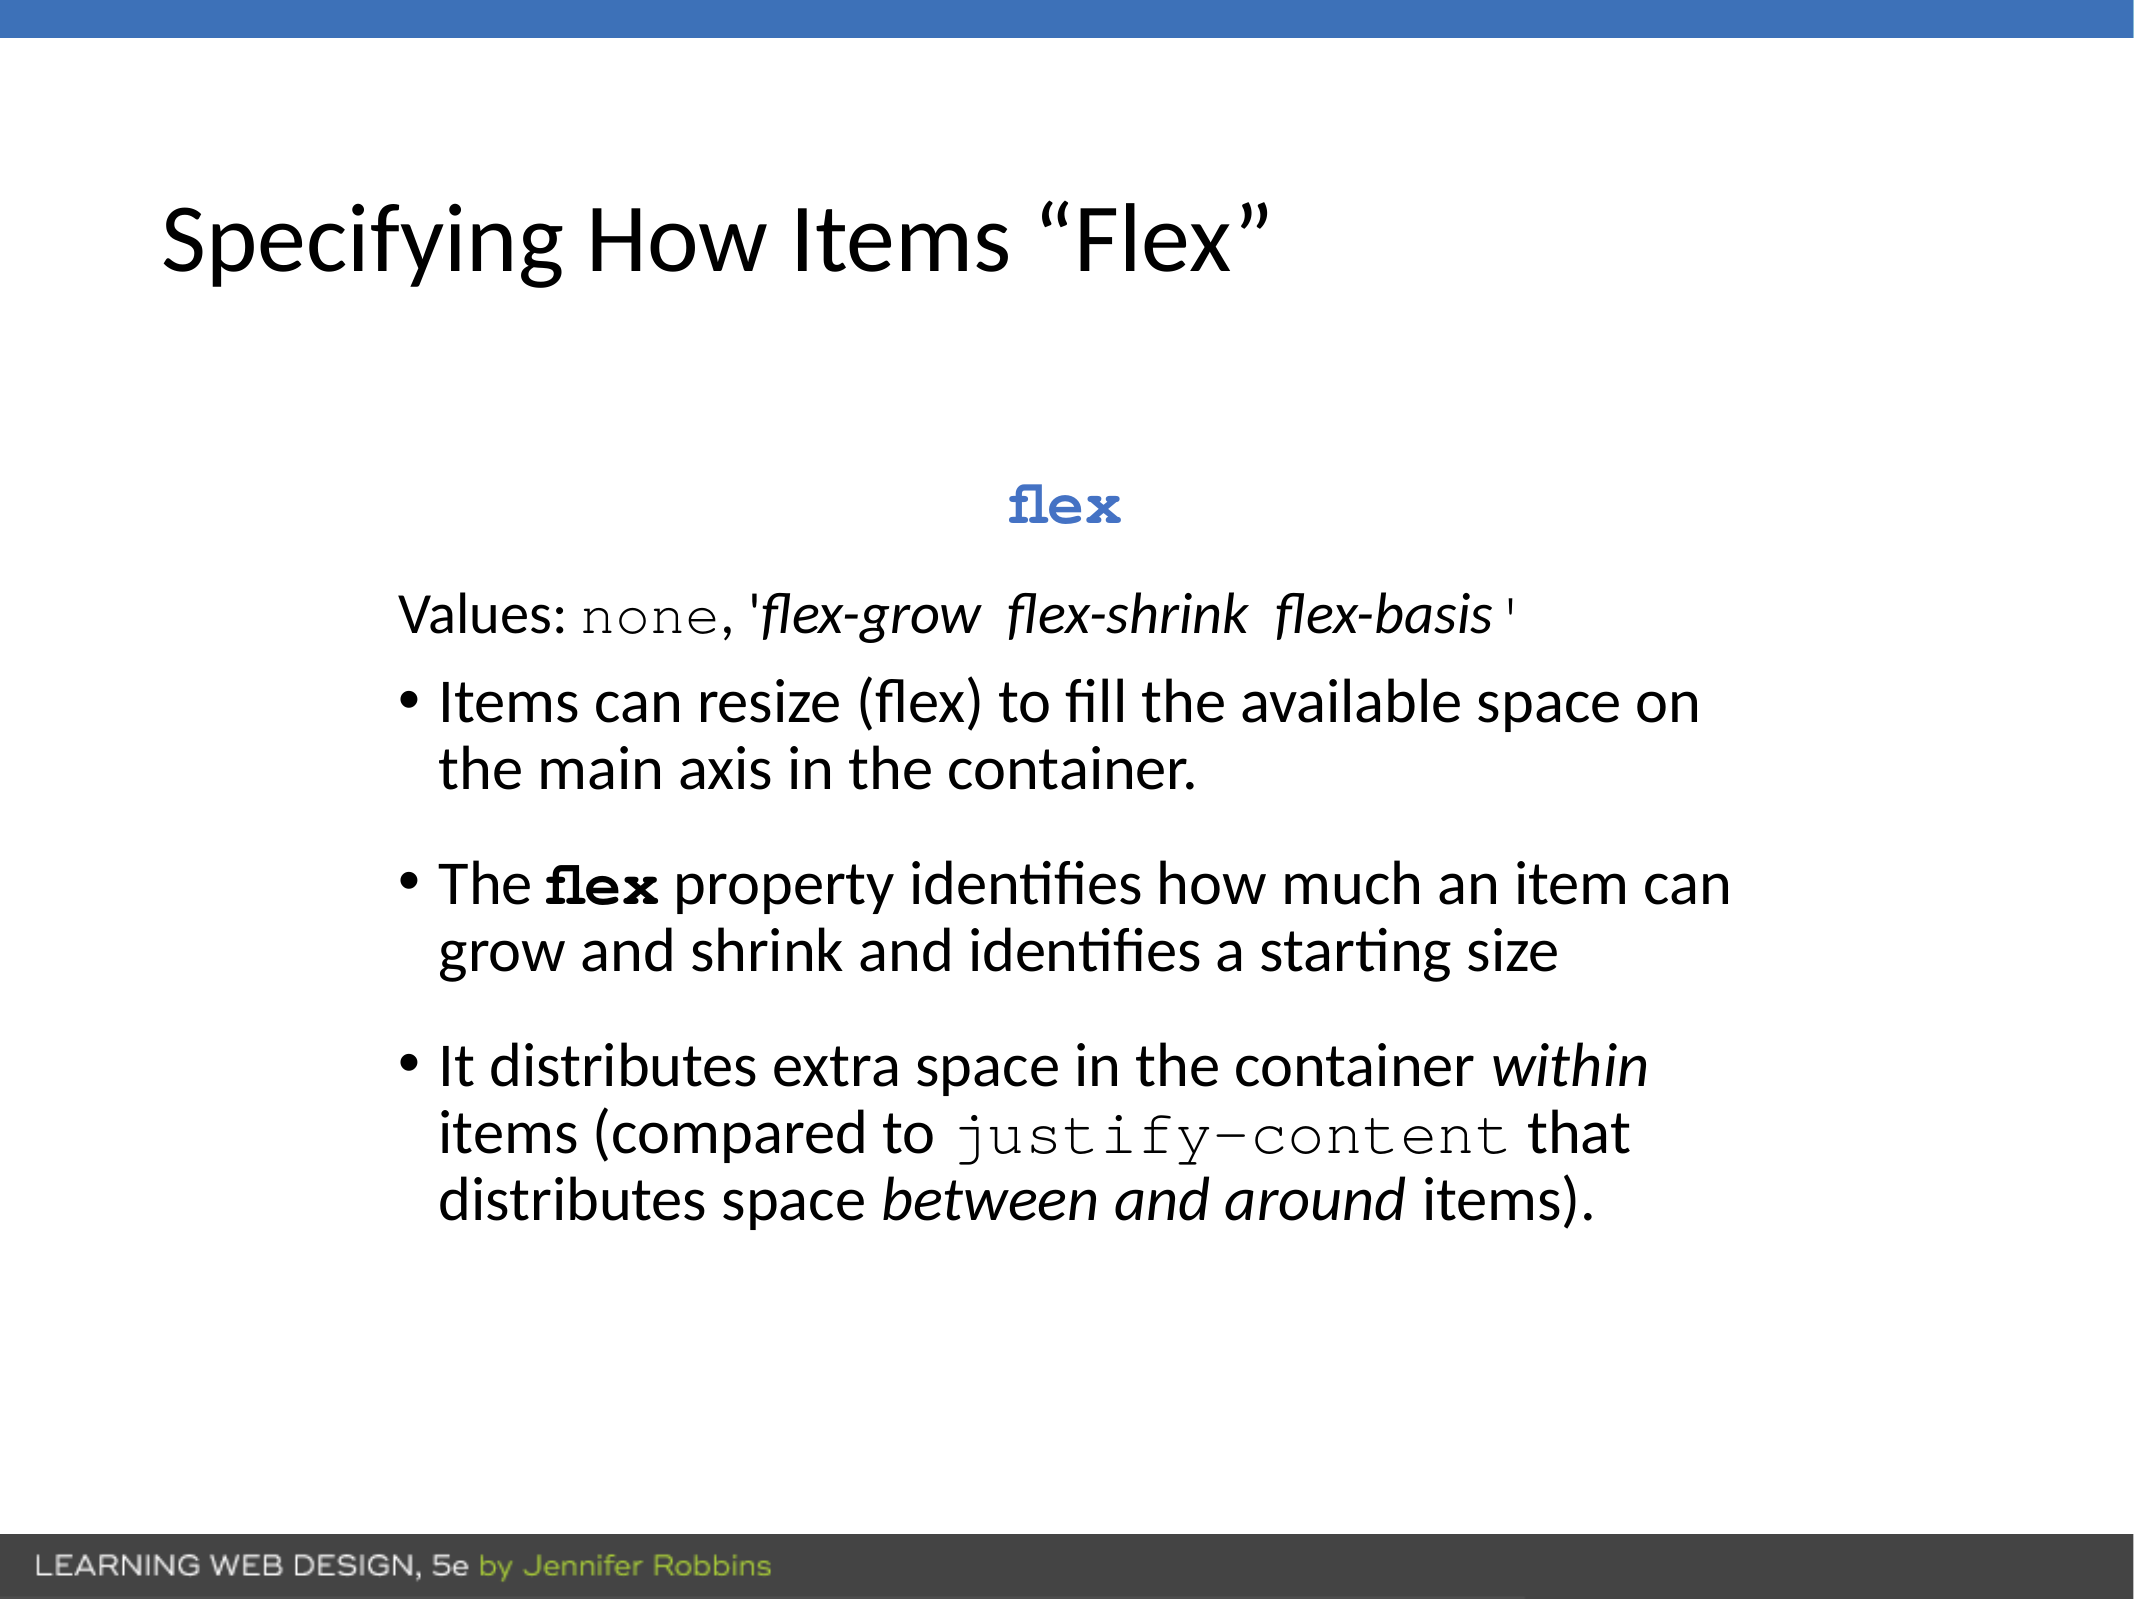

# Specifying How Items “Flex”
flex
Values: none, 'flex-grow  flex-shrink  flex-basis'
Items can resize (flex) to fill the available space on the main axis in the container.
The flex property identifies how much an item can grow and shrink and identifies a starting size
It distributes extra space in the container within items (compared to justify-content that distributes space between and around items).